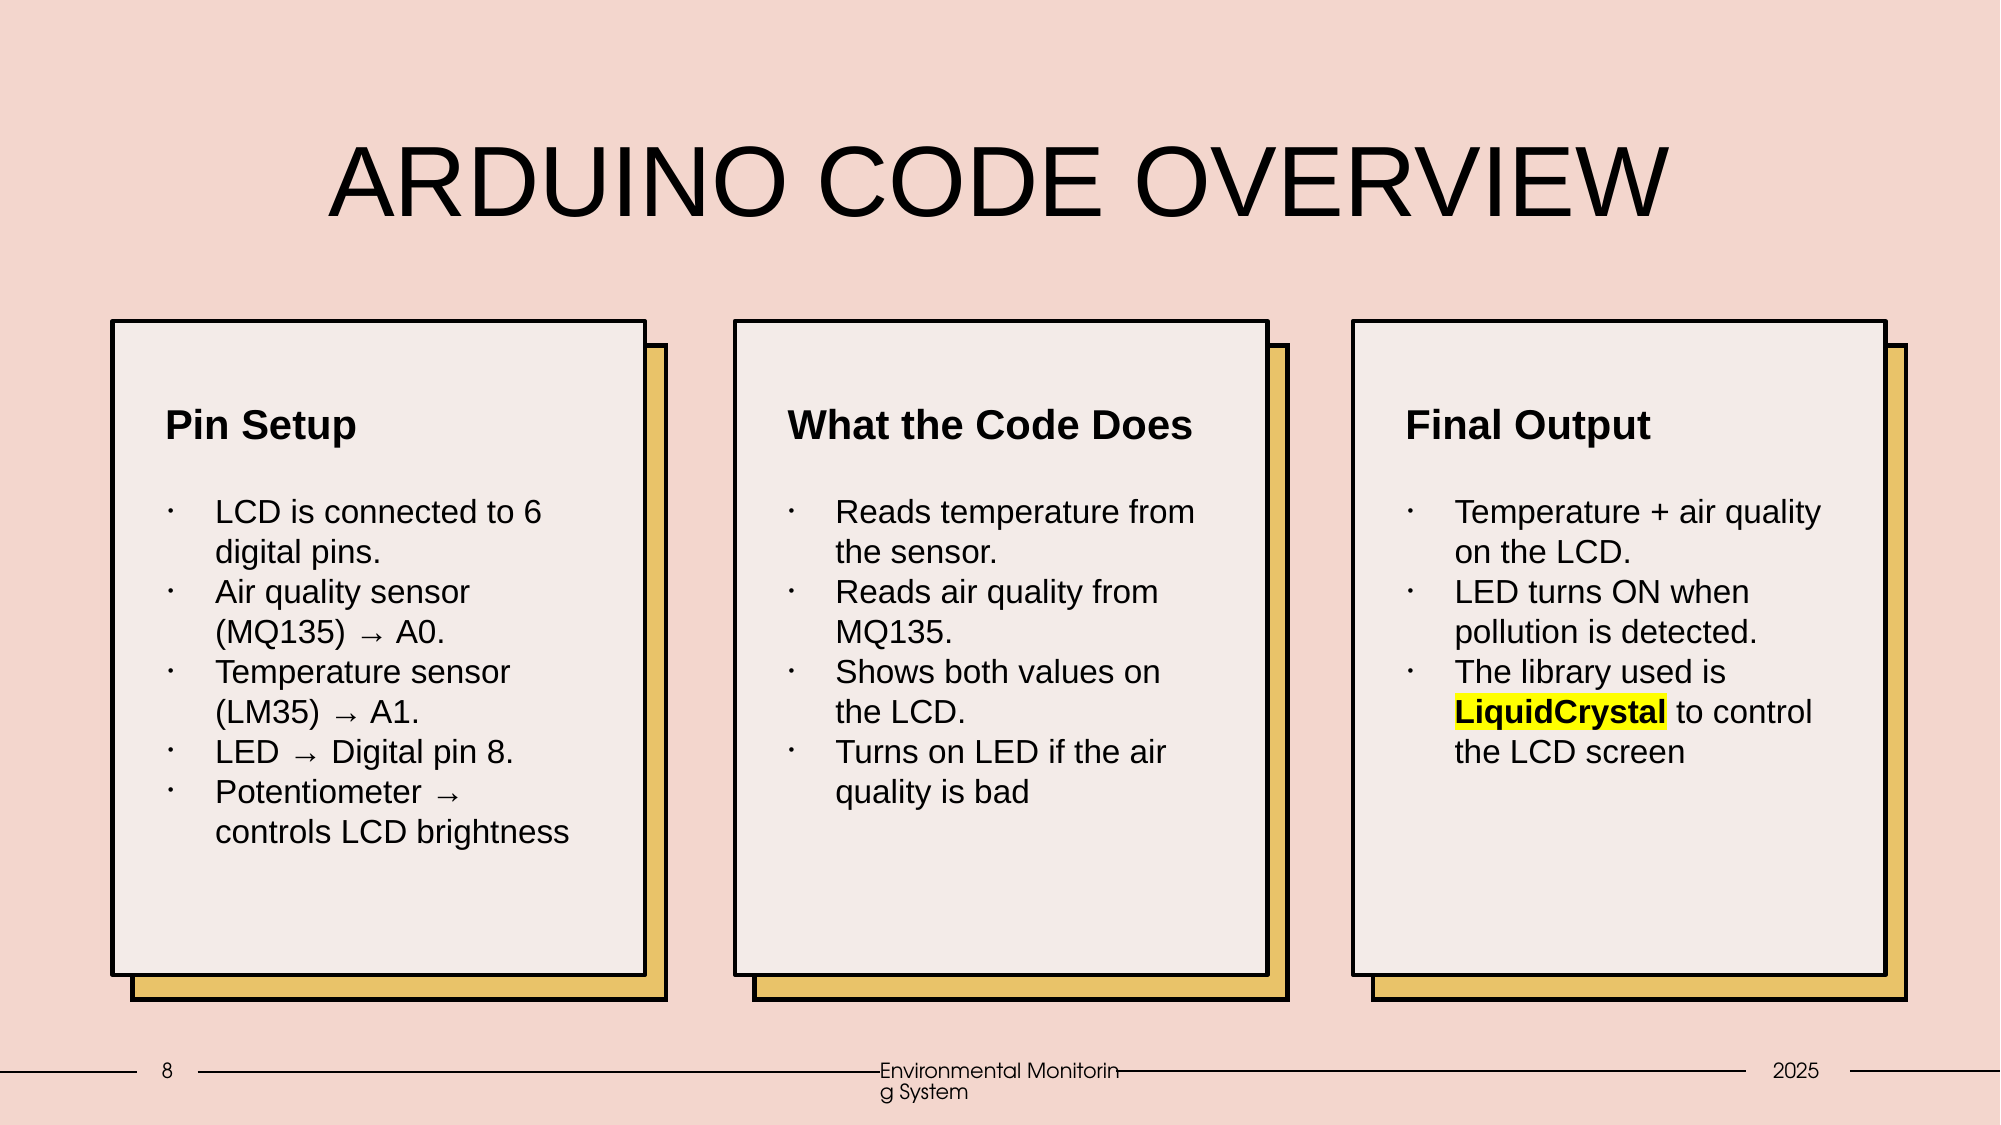

# ARDUINO CODE OVERVIEW​
Pin Setup
What the Code Does
Final Output​
LCD is connected to 6 digital pins.
Air quality sensor (MQ135) → A0.
Temperature sensor (LM35) → A1.
LED → Digital pin 8.
Potentiometer → controls LCD brightness
Reads temperature from the sensor.
Reads air quality from MQ135.
Shows both values on the LCD.
Turns on LED if the air quality is bad
Temperature + air quality on the LCD.
LED turns ON when pollution is detected.
The library used is LiquidCrystal to control the LCD screen
8
Environmental Monitoring System
2025